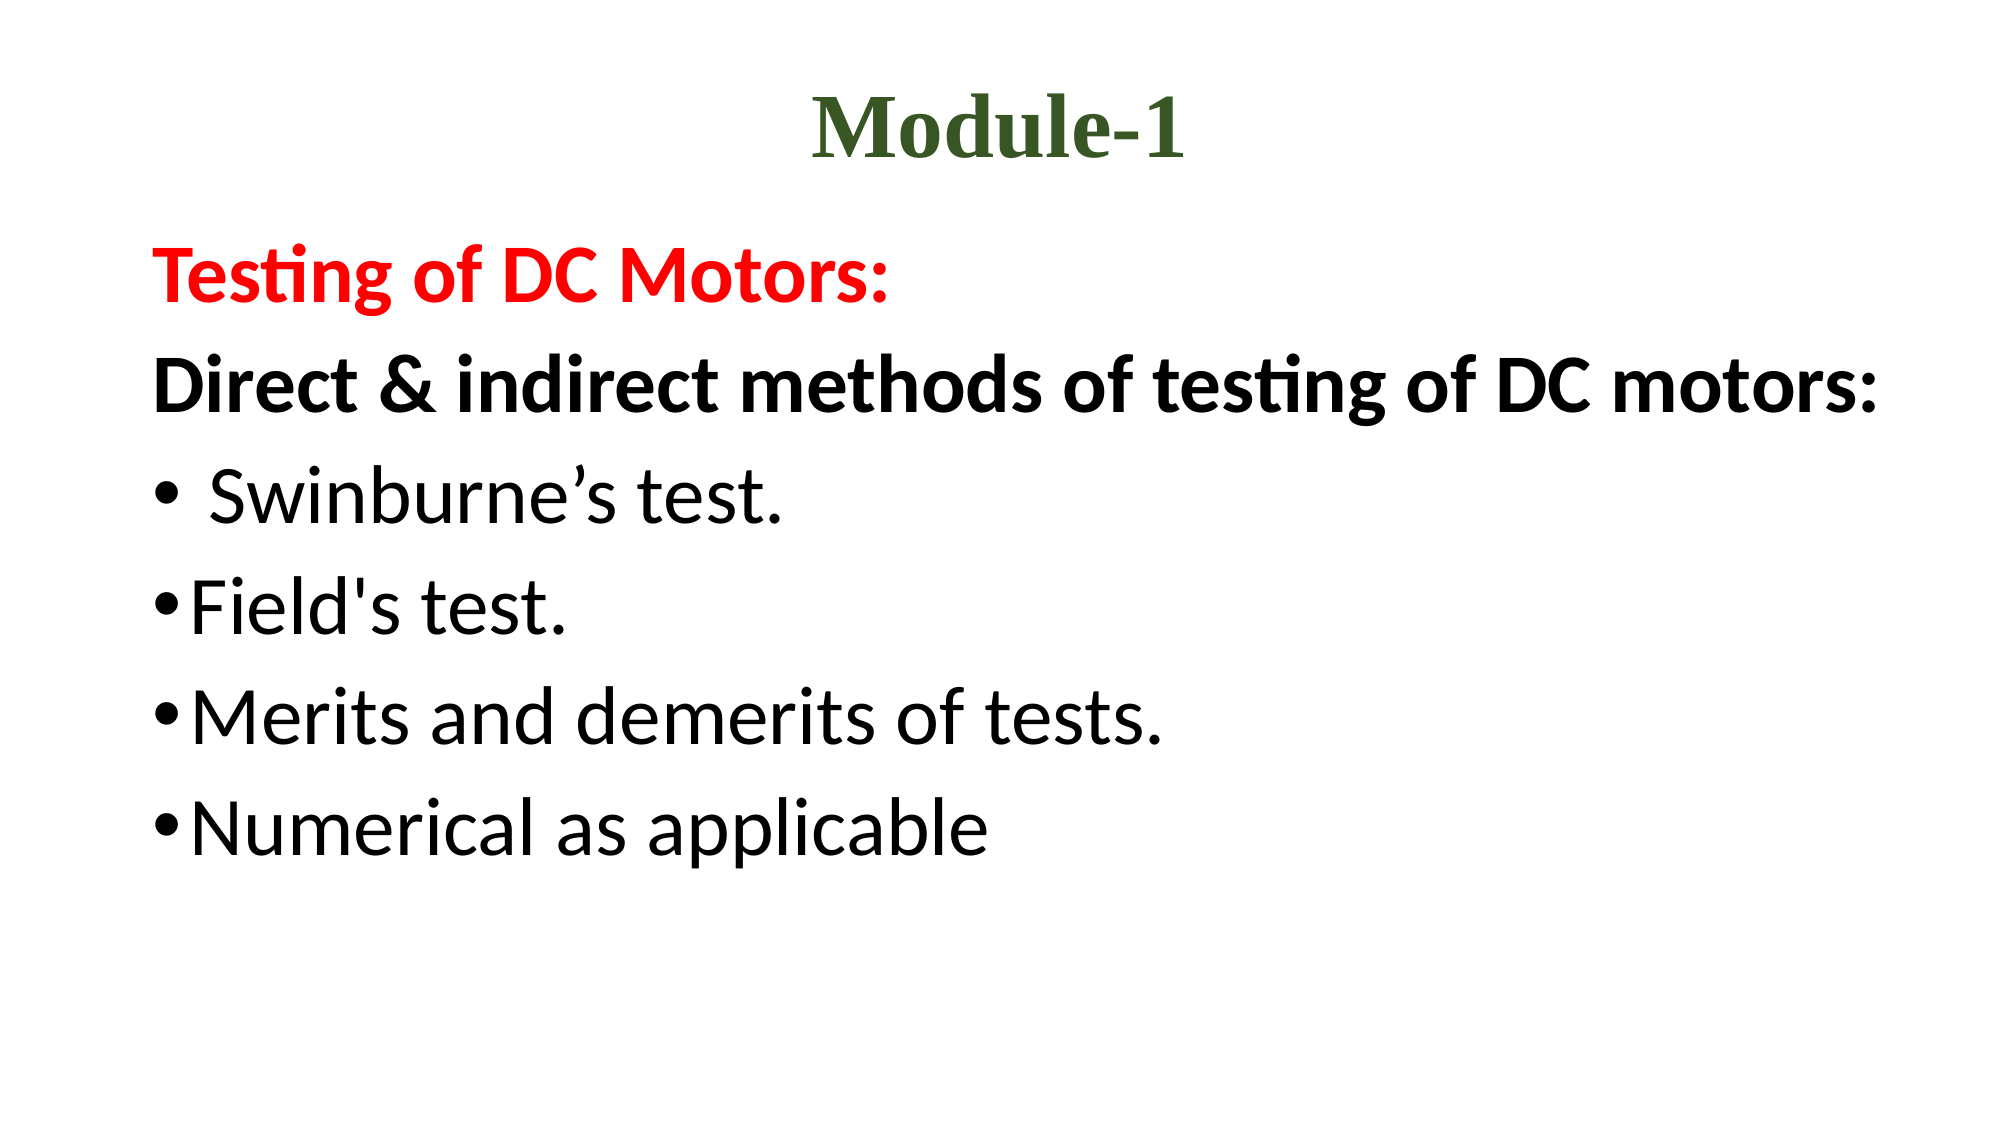

# Module-1
Testing of DC Motors:
Direct & indirect methods of testing of DC motors:
 Swinburne’s test.
Field's test.
Merits and demerits of tests.
Numerical as applicable